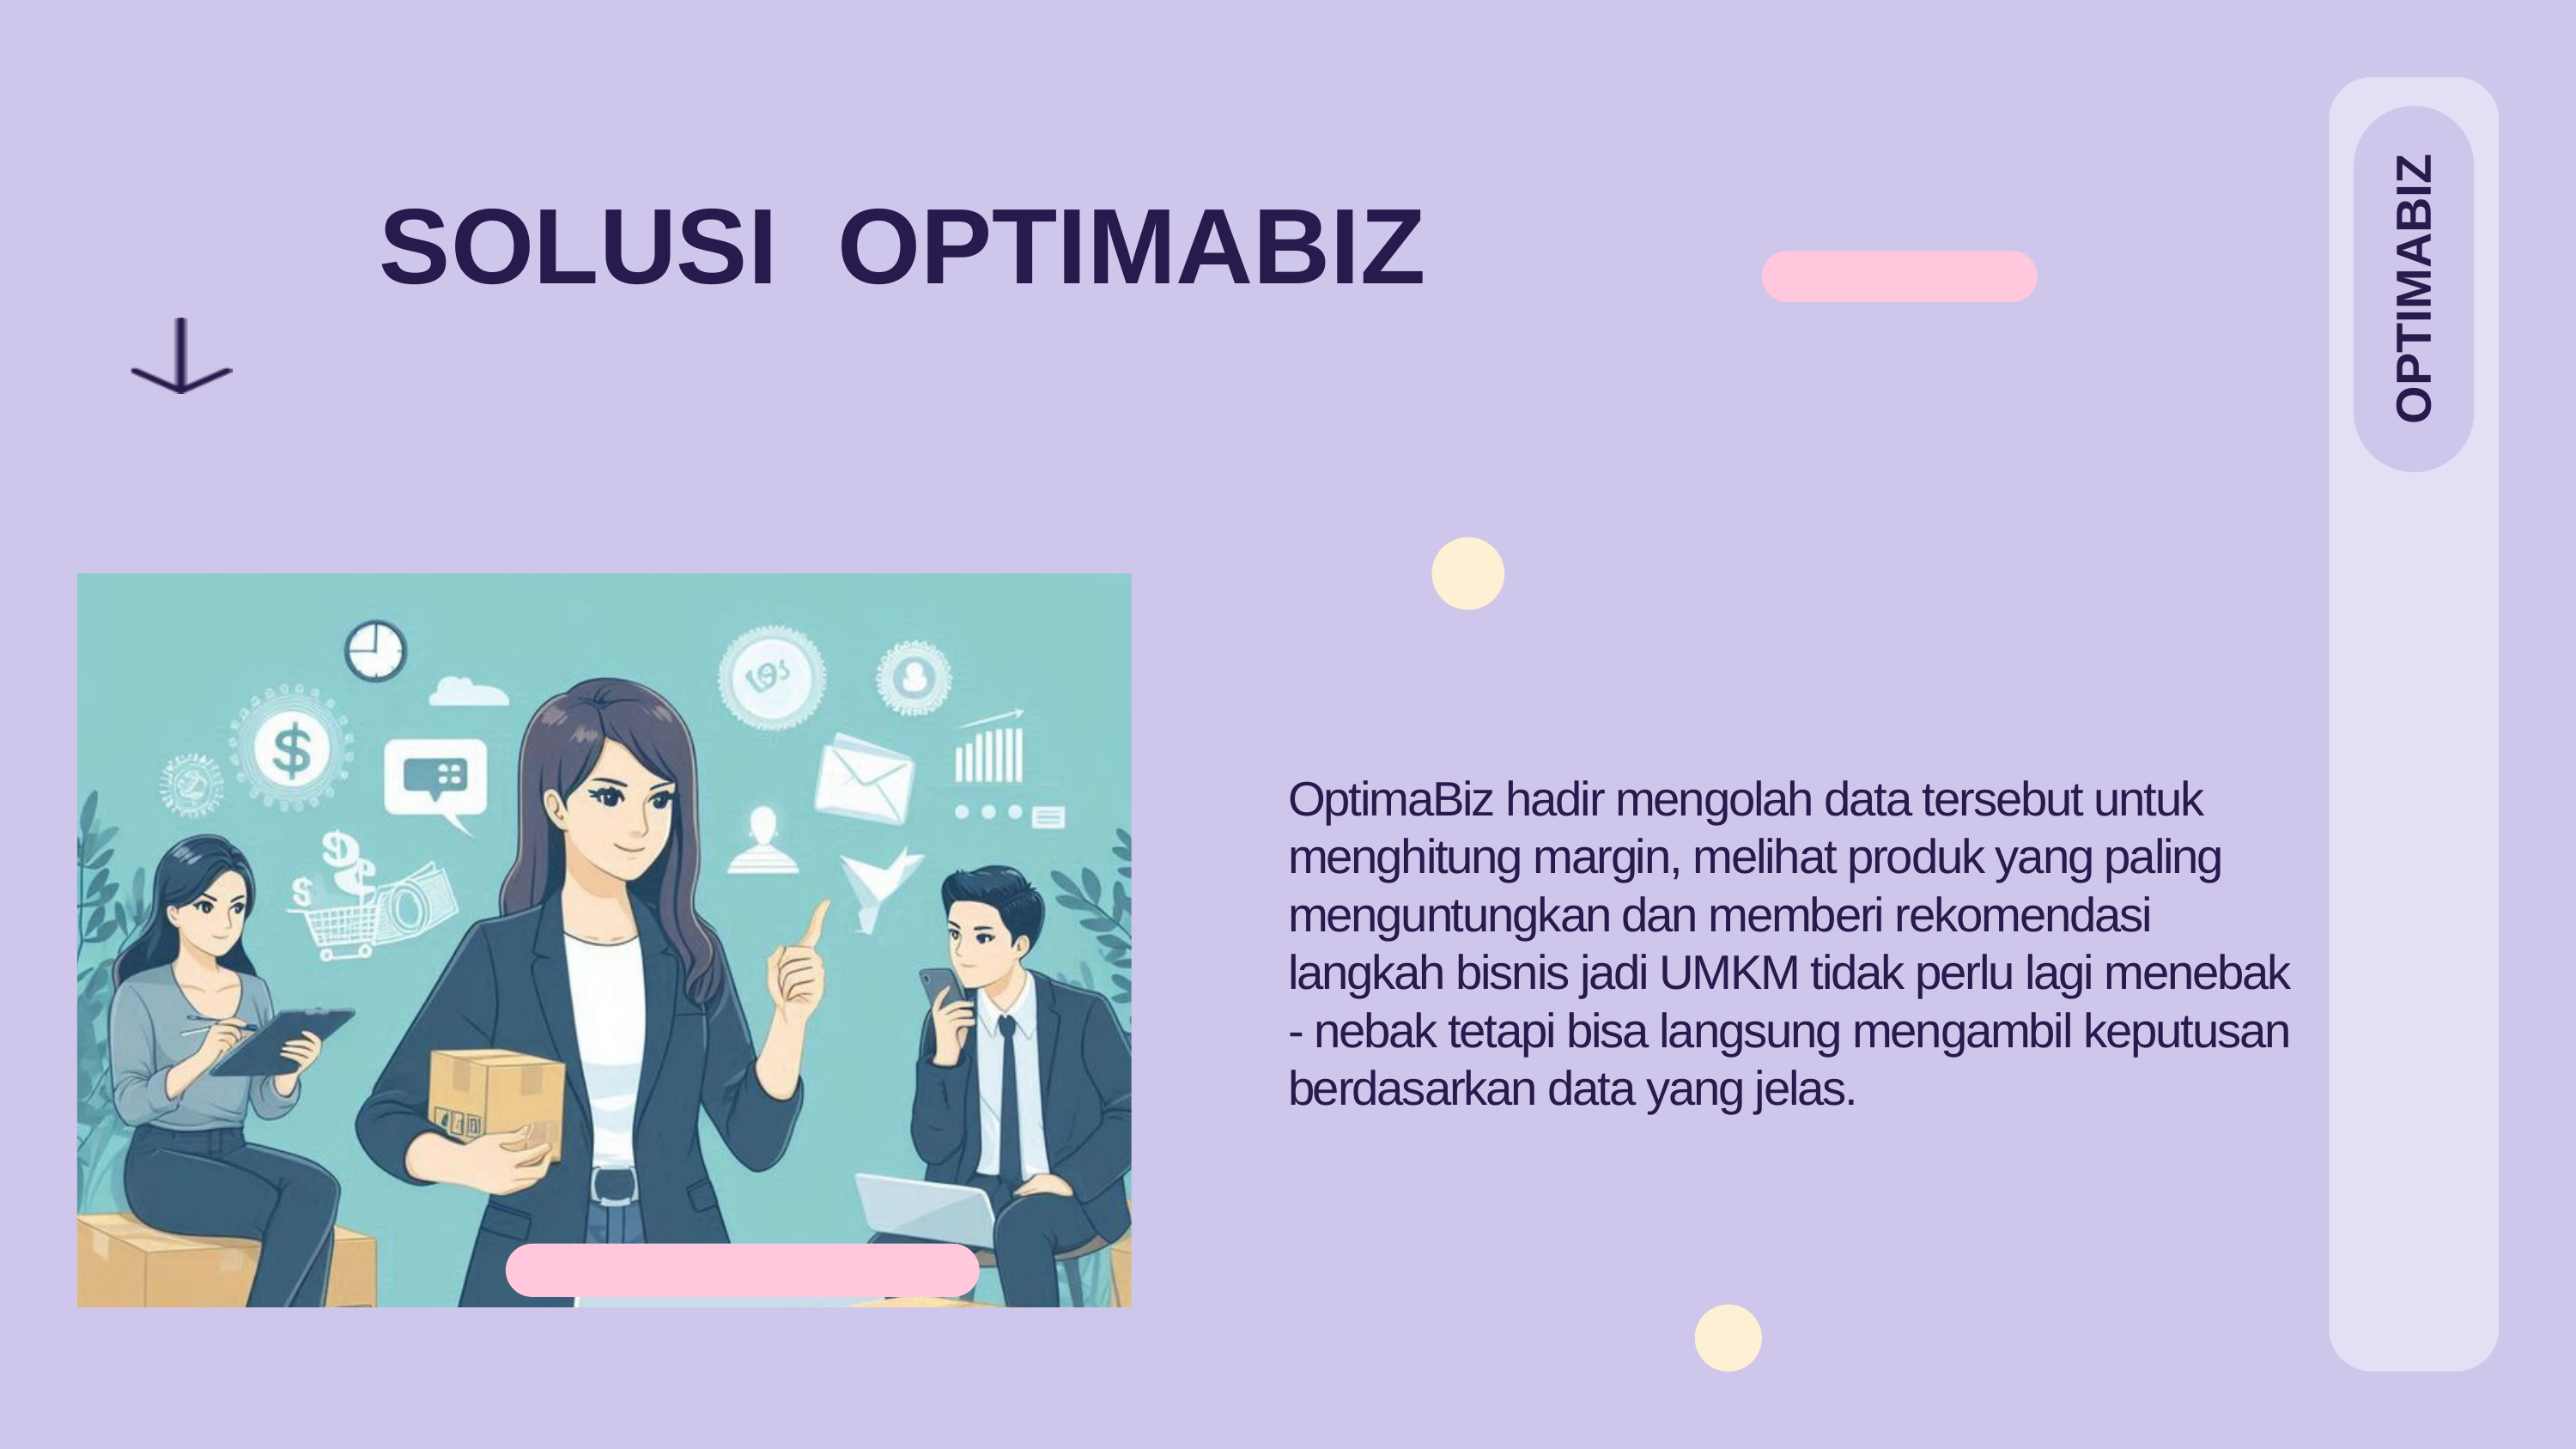

SOLUSI  OPTIMABIZ

OPTIMABIZ

OptimaBiz hadir mengolah data tersebut untuk menghitung margin, melihat produk yang paling menguntungkan dan memberi rekomendasi langkah bisnis jadi UMKM tidak perlu lagi menebak - nebak tetapi bisa langsung mengambil keputusan berdasarkan data yang jelas.